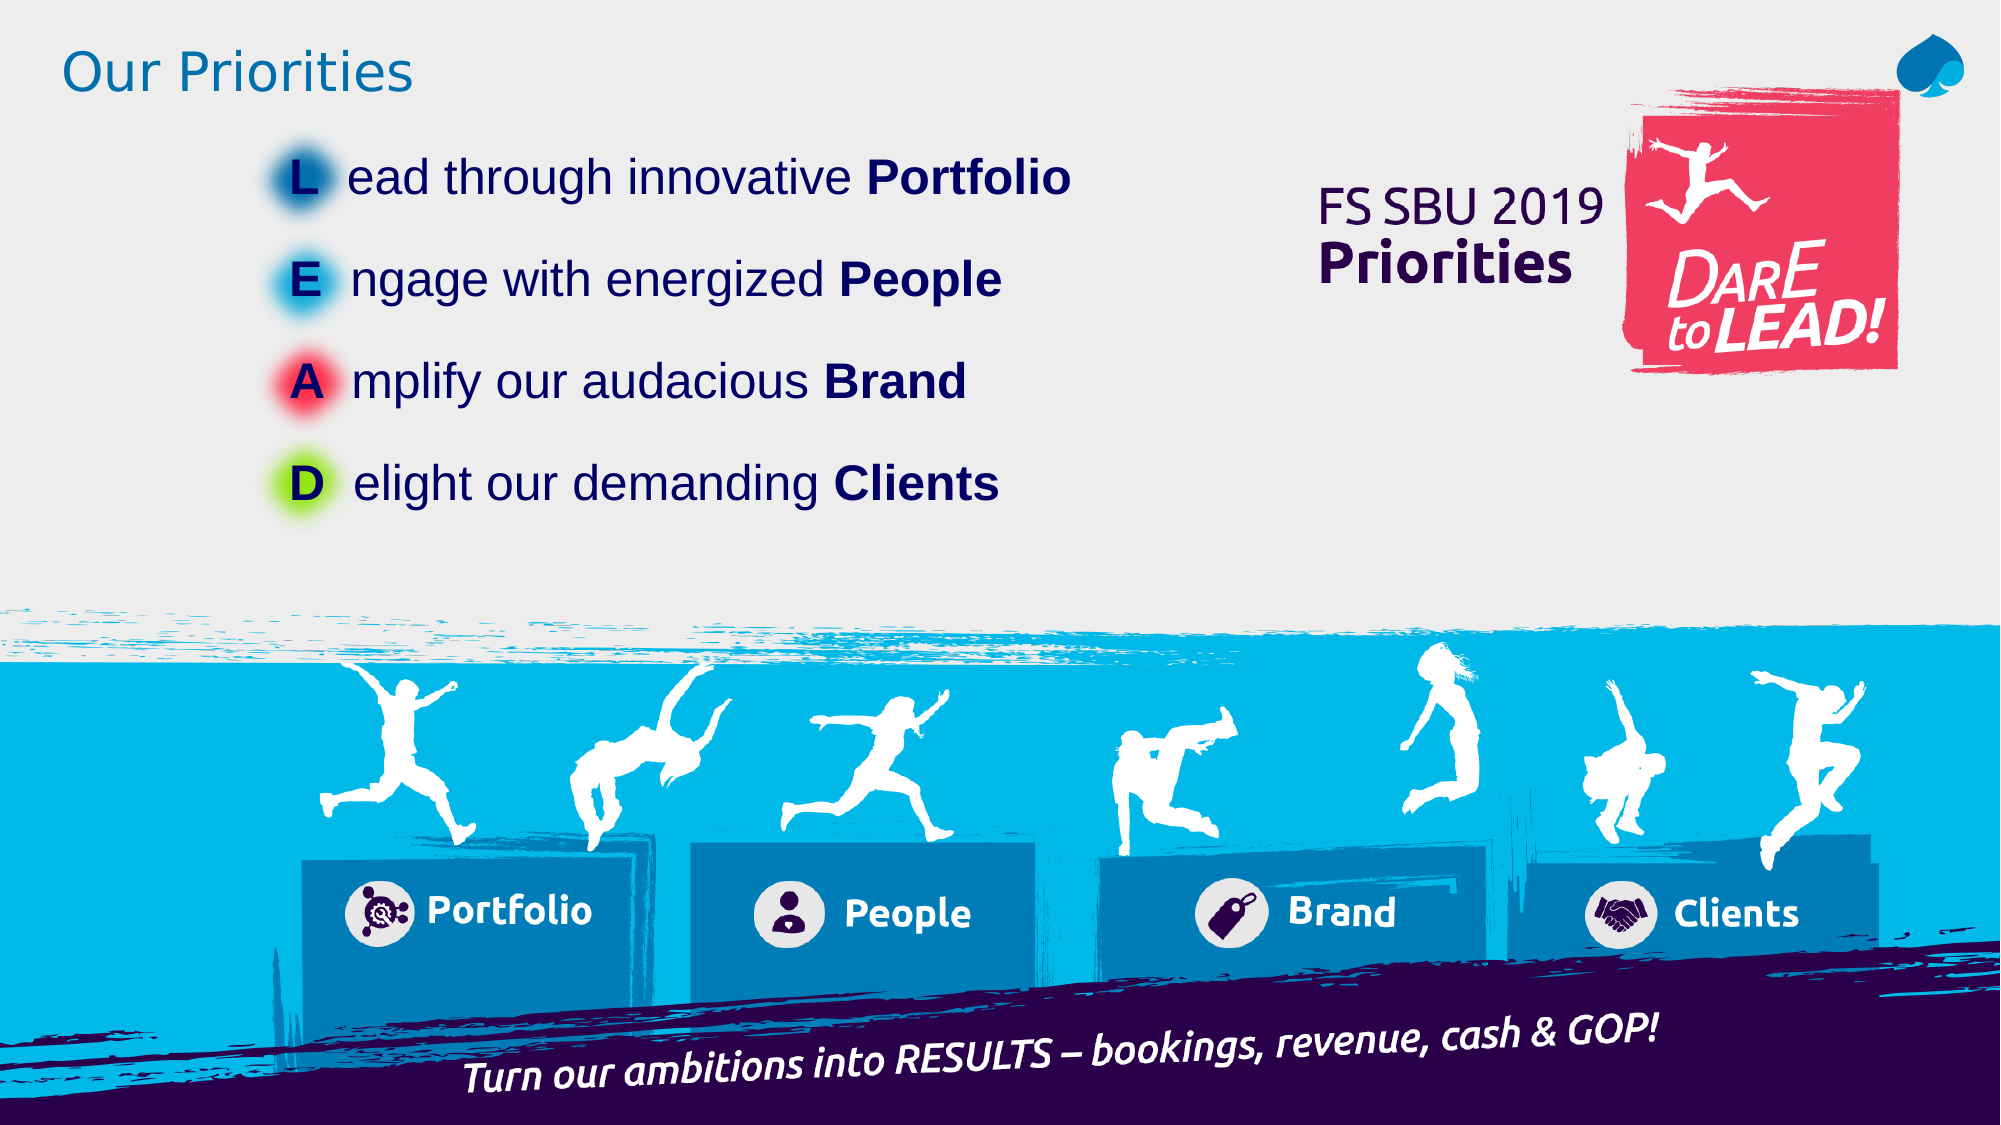

Our Priorities

L  ead through innovative Portfolio

E  ngage with energized People

A  mplify our audacious Brand

D  elight our demanding Clients